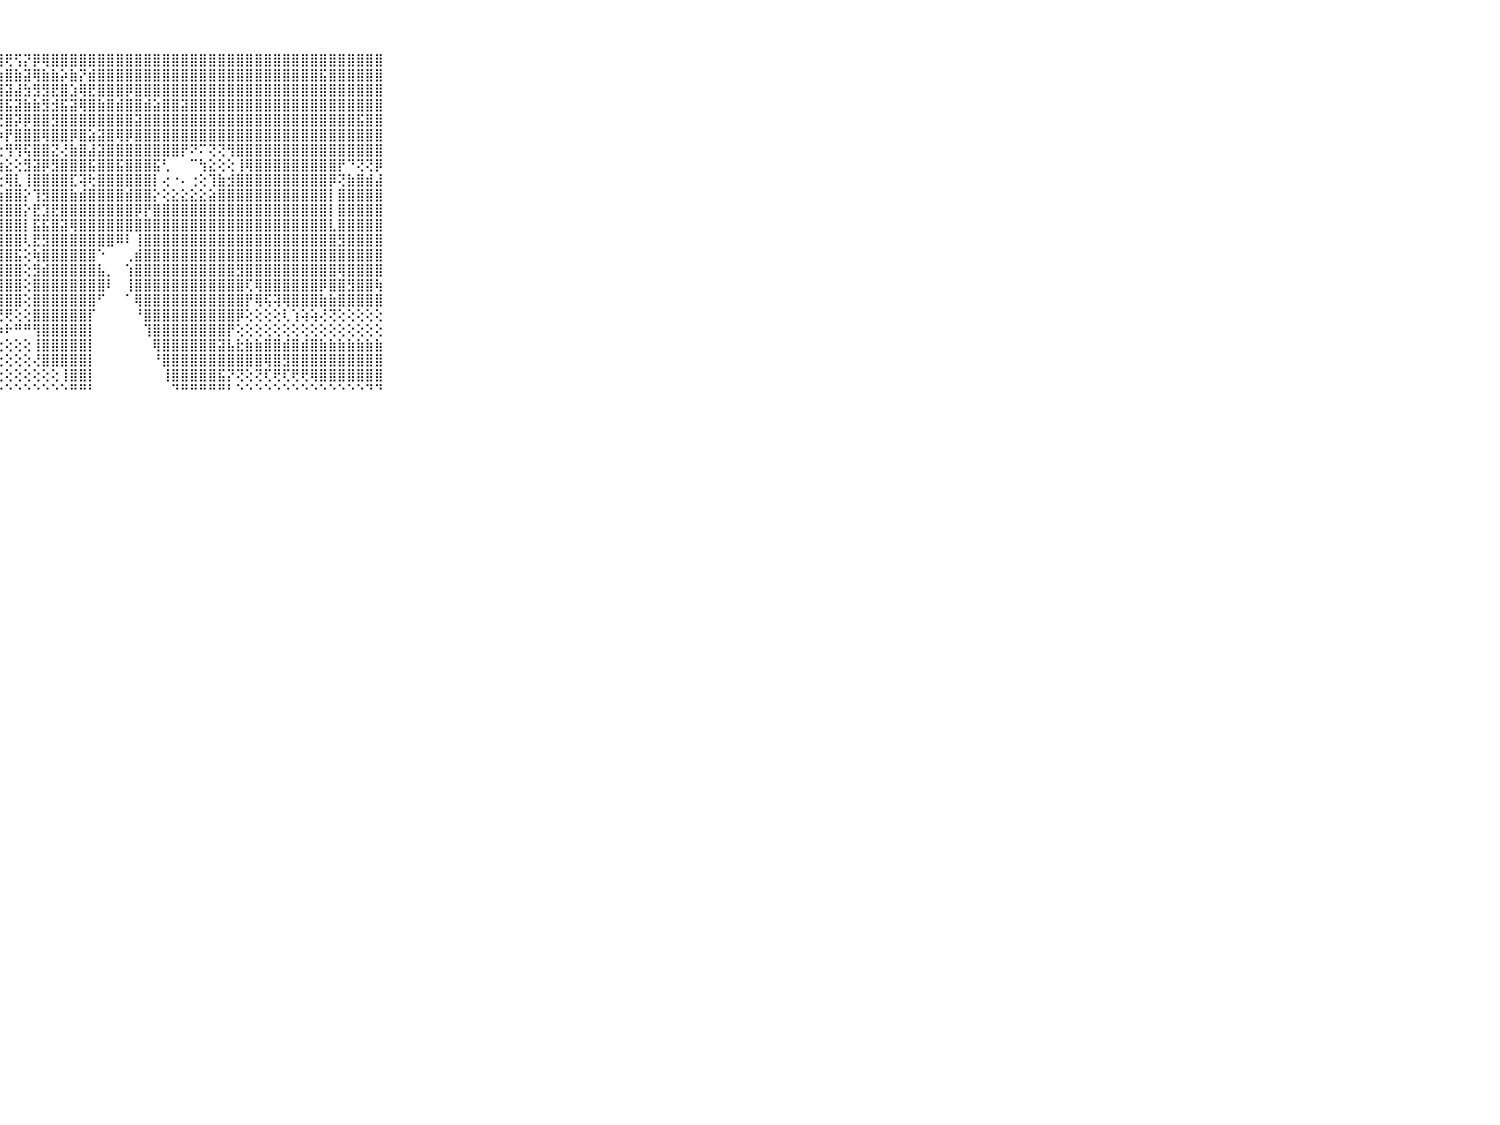

⠀⠀⠀⠀⠀⠀⠀⠀⠀⠀⠀⠕⢵⢹⢜⣜⣗⢪⣱⣻⣟⡫⢻⢮⡳⡼⢎⣻⢟⢫⡝⡿⢿⣿⣿⣿⣿⣿⣿⣿⣿⣿⣿⣿⣿⣿⣿⣿⣿⣿⣿⣿⣿⣿⣿⣿⣿⣿⣿⣿⣿⣿⣿⣿⣿⣿⣿⣿⣿⠀⠀⠀⠀⠀⠀⠀⠀⠀⠀⠀⠀
⠀⠀⠀⠀⠀⠀⠀⠀⠀⠀⠀⢕⢕⢧⢱⡜⢇⢕⡝⢹⢟⢎⡸⢻⢻⢵⢷⣵⣿⣷⣽⢿⣷⣷⡵⣷⡝⣾⣿⣿⣿⣿⣿⣿⣿⣿⣿⣿⣿⣿⣿⣿⣿⣿⣿⣿⣿⣿⣿⣿⣿⣿⣯⣿⣿⣿⣿⣿⣿⠀⠀⠀⠀⠀⠀⠀⠀⠀⠀⠀⠀
⠀⠀⠀⠀⠀⠀⠀⠀⠀⠀⠀⢕⢽⢇⢗⣕⣇⣝⢵⢻⣾⣟⣟⣿⣷⡵⡮⣻⣽⣼⣳⣻⣻⣟⣿⣱⢿⣟⣿⣿⣿⡿⣿⣿⣿⣿⣿⣿⣿⣿⣿⣿⣿⣿⣿⣿⣿⣿⣿⣿⣿⣿⣿⣿⣿⣿⣿⣿⣿⠀⠀⠀⠀⠀⠀⠀⠀⠀⠀⠀⠀
⠀⠀⠀⠀⠀⠀⠀⠀⠀⠀⠀⢕⣞⣞⣫⡻⡽⢵⣿⣳⡿⣿⣧⣼⣟⣗⣟⣽⣯⣽⣷⣷⣻⣺⣯⣽⢿⣿⣷⣿⣾⣿⣿⣾⣵⣿⣿⣽⣿⣿⣿⣿⣿⣿⣿⣿⣿⣿⣿⣿⣿⣿⣿⣿⣿⣿⣿⣿⣿⠀⠀⠀⠀⠀⠀⠀⠀⠀⠀⠀⠀
⠀⠀⠀⠀⠀⠀⠀⠀⠀⠀⠀⢏⢵⢺⣫⡟⢗⡟⢝⢼⣸⣿⣿⣿⣽⣯⣽⣟⣿⡽⡿⣿⣿⣻⣿⣿⣿⣿⣿⣿⣿⣿⣽⣿⣿⣿⣿⣿⣿⣿⣿⣿⣿⣿⣿⣿⣿⣿⣿⣿⣿⣿⣿⣿⣿⣿⣯⣿⣿⠀⠀⠀⠀⠀⠀⠀⠀⠀⠀⠀⠀
⠀⠀⠀⠀⠀⠀⠀⠀⠀⠀⠀⢜⢇⢮⢕⢱⣽⣵⢷⢗⢇⢕⢕⢜⢝⢏⢟⡵⡟⣿⣿⣿⢿⣿⣿⡿⣿⣵⣽⣿⢿⡿⣿⣿⣿⣿⣿⣿⣿⣿⣿⣿⣿⣿⣿⣿⣿⣿⣿⣿⣿⣿⣿⣿⣿⣿⣿⣿⣿⠀⠀⠀⠀⠀⠀⠀⠀⠀⠀⠀⠀
⠀⠀⠀⠀⠀⠀⠀⠀⠀⠀⠀⢕⢕⢕⣷⡿⢯⢵⢥⢵⢥⣥⣽⢝⢗⢵⣕⢕⢻⢻⢯⣿⣿⣝⢜⣷⣿⣼⣽⣿⣿⣿⣿⣿⣿⣿⣿⡟⠝⠍⢝⢝⢻⣿⣿⣿⣿⣿⣿⣿⣿⣿⣿⣿⣿⣿⣿⣿⣿⠀⠀⠀⠀⠀⠀⠀⠀⠀⠀⠀⠀
⠀⠀⠀⠀⠀⠀⠀⠀⠀⠀⠀⡗⢱⣿⢏⢕⢕⢕⢕⢕⢕⢕⢕⢕⢕⢕⢝⢷⣕⢕⣻⣽⡿⣻⣿⣿⣿⣯⣿⣿⣯⣿⣿⣿⣯⢃⠀⠀⠉⢳⣕⢕⢕⢸⢿⣿⣿⣿⣿⣿⣿⣿⣿⣿⡟⠙⢝⢝⡿⠀⠀⠀⠀⠀⠀⠀⠀⠀⠀⠀⠀
⠀⠀⠀⠀⠀⠀⠀⠀⠀⠀⠀⢕⣿⣷⣧⣧⣷⣵⣷⣵⣕⣕⣕⡕⢕⡕⢕⢕⢿⣇⢸⣿⣿⣿⣿⣏⢽⢗⣿⣿⣿⣿⣿⣿⡇⢔⠐⠄⢐⢕⢹⣷⣺⣿⣿⣿⣿⣿⣿⣿⣿⣿⣿⡿⢝⣷⣿⣾⣼⠀⠀⠀⠀⠀⠀⠀⠀⠀⠀⠀⠀
⠀⠀⠀⠀⠀⠀⠀⠀⠀⠀⠀⢺⣿⣿⣿⣿⣿⣿⣿⣿⣿⣿⣿⣿⣿⣿⣿⣷⣿⣿⡕⢹⣻⣿⣿⣷⣾⣿⣿⣿⣿⣾⣿⣿⡕⢕⣕⣕⣕⣕⣵⣿⣿⣿⣿⣿⣿⣿⣿⣿⣿⣿⣿⡇⣿⣿⣿⣿⣿⠀⠀⠀⠀⠀⠀⠀⠀⠀⠀⠀⠀
⠀⠀⠀⠀⠀⠀⠀⠀⠀⠀⠀⣾⣿⣿⣿⣿⣿⣿⣿⣿⣿⣿⣿⣿⣿⣿⣿⣿⣿⣿⡕⣟⣹⣟⣿⣿⣿⣿⣿⣿⣿⣿⡿⡟⣿⣿⣿⣿⣿⣿⣿⣿⣿⣿⣿⣿⣿⣿⣿⣿⣿⣿⣿⡇⣿⣿⣿⣿⣿⠀⠀⠀⠀⠀⠀⠀⠀⠀⠀⠀⠀
⠀⠀⠀⠀⠀⠀⠀⠀⠀⠀⠀⣼⣿⣿⣿⣿⣿⣿⣿⣿⣿⣿⣿⣿⣿⣿⣿⣿⣿⣿⡇⣯⣯⣿⣽⢿⣿⣿⣿⣿⣿⣿⣿⣿⣿⣿⣿⣿⣿⣿⣿⣿⣿⣿⣿⣿⣿⣿⣿⣿⣿⣿⣿⣇⣿⣿⣿⣿⣿⠀⠀⠀⠀⠀⠀⠀⠀⠀⠀⠀⠀
⠀⠀⠀⠀⠀⠀⠀⠀⠀⠀⠀⣿⣿⣿⣿⣿⣿⣿⣿⣿⣿⣿⣿⣿⣿⣿⣿⣿⣿⣿⢇⣟⣻⣿⣿⣿⣿⣿⣿⣿⠿⠇⢸⣿⣿⣿⣿⣿⣿⣿⣿⣿⣿⣿⣿⣿⣿⣿⣿⣿⣿⣿⣿⣿⣻⣿⣿⣿⣿⠀⠀⠀⠀⠀⠀⠀⠀⠀⠀⠀⠀
⠀⠀⠀⠀⠀⠀⠀⠀⠀⠀⠀⣼⣿⣿⣿⣿⣿⣿⣿⣿⣿⣿⣿⣿⣿⣿⣿⣿⣿⣯⢕⢷⣿⣿⣿⣿⣿⣿⠑⠀⠀⢀⣾⣿⣿⣿⣿⣿⣿⣿⣿⣿⣿⣿⣿⣿⣿⣿⣿⣿⣿⣿⣿⣿⣿⣿⣿⣿⣿⠀⠀⠀⠀⠀⠀⠀⠀⠀⠀⠀⠀
⠀⠀⠀⠀⠀⠀⠀⠀⠀⠀⠀⢇⣿⣿⣿⣿⣿⣿⣿⣿⣿⣿⣿⣿⣿⣿⣿⣿⣿⣿⢕⣻⣾⣿⣿⣿⣿⣿⣧⡀⠀⢱⣿⣿⣿⣿⣿⣿⣿⣿⣿⣿⣿⣻⣿⣿⣿⣿⣿⣿⣿⣿⣿⣿⢿⣿⣿⣿⣿⠀⠀⠀⠀⠀⠀⠀⠀⠀⠀⠀⠀
⠀⠀⠀⠀⠀⠀⠀⠀⠀⠀⠀⣾⣿⣿⣿⣿⣿⣿⣿⣿⣿⣿⣿⣿⣿⣿⣿⣿⣿⣿⢕⣿⣿⣿⣿⣿⣿⣿⣿⠇⠀⢸⣿⣿⣿⣿⣿⣿⣿⣿⣿⣿⣿⣿⢏⢿⣿⣿⣿⣿⣿⣿⡿⣿⣿⣻⣿⣿⢷⠀⠀⠀⠀⠀⠀⠀⠀⠀⠀⠀⠀
⠀⠀⠀⠀⠀⠀⠀⠀⠀⠀⠀⣿⣿⣿⣿⣿⣿⣿⣿⣿⣿⣿⣿⣿⣿⣿⣿⣿⣿⣿⢕⣿⣿⣿⣿⣿⣿⣿⠋⠀⠀⠁⢿⣿⣿⣿⣿⣿⣿⣿⣿⣿⣿⣿⡟⢿⢯⢽⢿⣿⣿⣿⣷⣷⣿⣿⣿⣿⣿⠀⠀⠀⠀⠀⠀⠀⠀⠀⠀⠀⠀
⠀⠀⠀⠀⠀⠀⠀⠀⠀⠀⠀⣿⣿⣿⢟⢟⣟⣟⣟⢟⡟⣟⣿⣯⣿⢿⢿⢟⢟⢕⢕⣿⣿⣿⣿⣿⣿⡏⠀⠀⠀⠀⠘⣿⣿⣿⣿⣿⣿⣿⣿⣿⣿⡿⢕⢕⢕⢕⢇⢱⢵⢵⢜⢝⢕⢕⢕⢕⢕⠀⠀⠀⠀⠀⠀⠀⠀⠀⠀⠀⠀
⠀⠀⠀⠀⠀⠀⠀⠀⠀⠀⠀⣿⣿⣿⣿⣯⣽⣷⣿⣿⣿⣿⣿⣽⣵⢾⠷⠷⠗⠛⠛⢻⣿⣿⣿⣿⣿⡇⠀⠀⠀⠀⠀⢹⣿⣿⣿⣿⣿⣿⣿⣿⡟⢕⢕⢕⢕⢕⢕⢕⢕⢕⢕⢕⢕⢕⢕⢕⢕⠀⠀⠀⠀⠀⠀⠀⠀⠀⠀⠀⠀
⠀⠀⠀⠀⠀⠀⠀⠀⠀⠀⠀⡿⢿⢿⠿⠿⠟⠛⠛⢝⢍⢍⢕⢔⢔⢔⢕⢕⢕⢕⢕⢸⣿⣿⣿⣿⣿⡇⠀⠀⠀⠀⠀⠀⢿⣿⣿⣿⣿⣿⣿⣽⣧⣗⣷⣷⣿⣿⣾⣿⣾⣿⣷⣷⣷⣷⣷⣷⣷⠀⠀⠀⠀⠀⠀⠀⠀⠀⠀⠀⠀
⠀⠀⠀⠀⠀⠀⠀⠀⠀⠀⠀⠀⠀⠄⢔⢕⢕⢕⢕⢕⢕⢕⢕⢕⢕⢕⢕⢕⢕⢕⢕⢜⣿⣿⣿⣿⣿⡇⠀⠀⠀⠀⠀⠀⠘⣿⣿⣿⣿⣿⣿⣿⣿⣿⣿⣿⢿⣿⣻⣿⣿⣿⣿⣿⣿⣿⣿⣿⣿⠀⠀⠀⠀⠀⠀⠀⠀⠀⠀⠀⠀
⠀⠀⠀⠀⠀⠀⠀⠀⠀⠀⠀⠀⠄⢔⢕⢕⢕⢕⢕⢕⢕⢕⢕⢕⢕⢕⢕⢕⢕⢕⢕⢕⢕⢕⢸⣿⣿⡇⠀⠀⠀⠀⠀⠀⠀⢸⣿⣿⣿⣿⣿⣯⡝⢝⢕⢝⢏⢟⢏⢟⢟⢿⣿⣿⣿⣿⣿⣿⣿⠀⠀⠀⠀⠀⠀⠀⠀⠀⠀⠀⠀
⠀⠀⠀⠀⠀⠀⠀⠀⠀⠀⠀⠀⠀⠑⠑⠑⠑⠑⠑⠑⠑⠑⠑⠑⠑⠑⠑⠑⠑⠑⠑⠑⠑⠑⠑⠛⠛⠃⠀⠀⠀⠀⠀⠀⠀⠀⠙⠛⠛⠛⠛⠛⠃⠑⠑⠑⠑⠑⠑⠑⠑⠑⠑⠑⠑⠑⠑⠙⠙⠀⠀⠀⠀⠀⠀⠀⠀⠀⠀⠀⠀